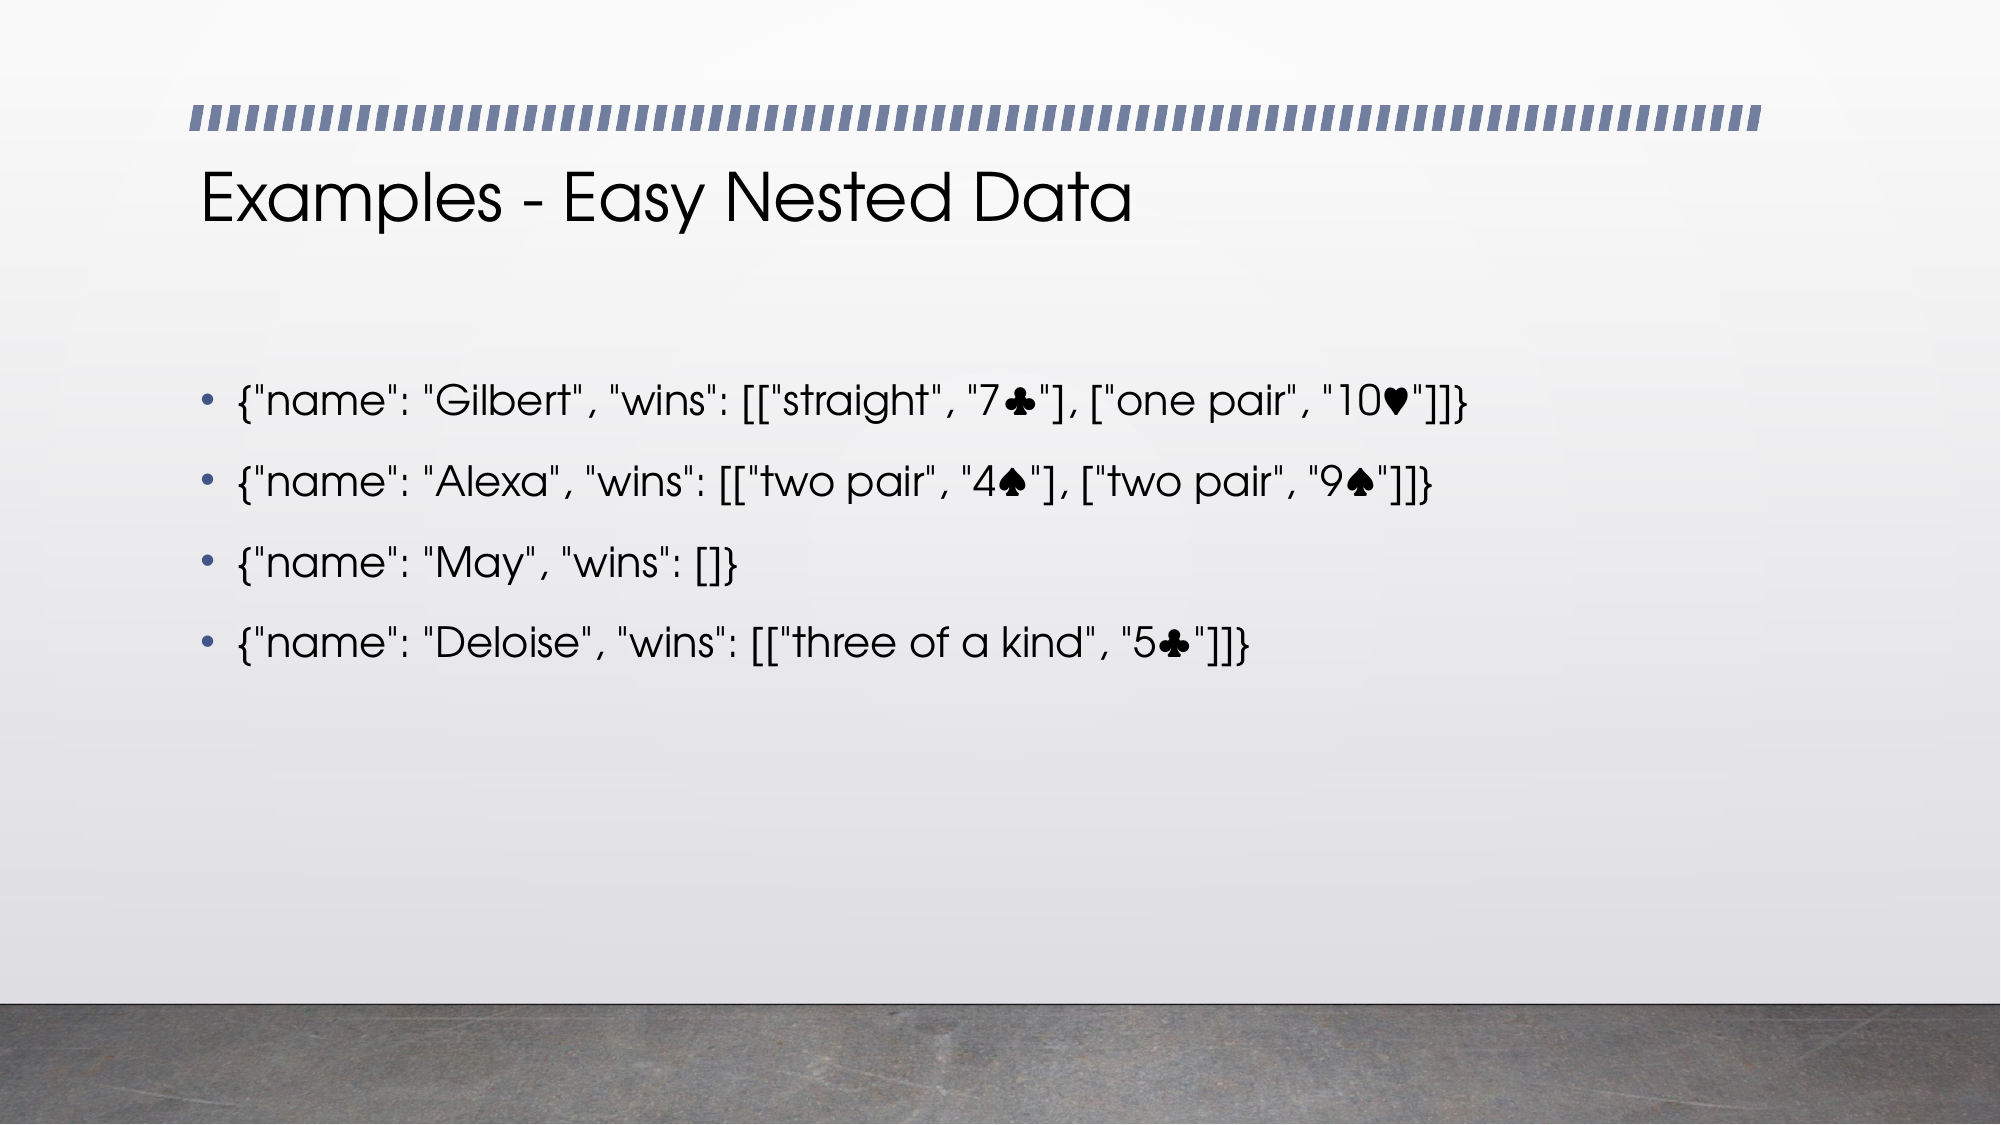

# Examples - Easy Nested Data
{"name": "Gilbert", "wins": [["straight", "7♣"], ["one pair", "10♥"]]}
{"name": "Alexa", "wins": [["two pair", "4♠"], ["two pair", "9♠"]]}
{"name": "May", "wins": []}
{"name": "Deloise", "wins": [["three of a kind", "5♣"]]}